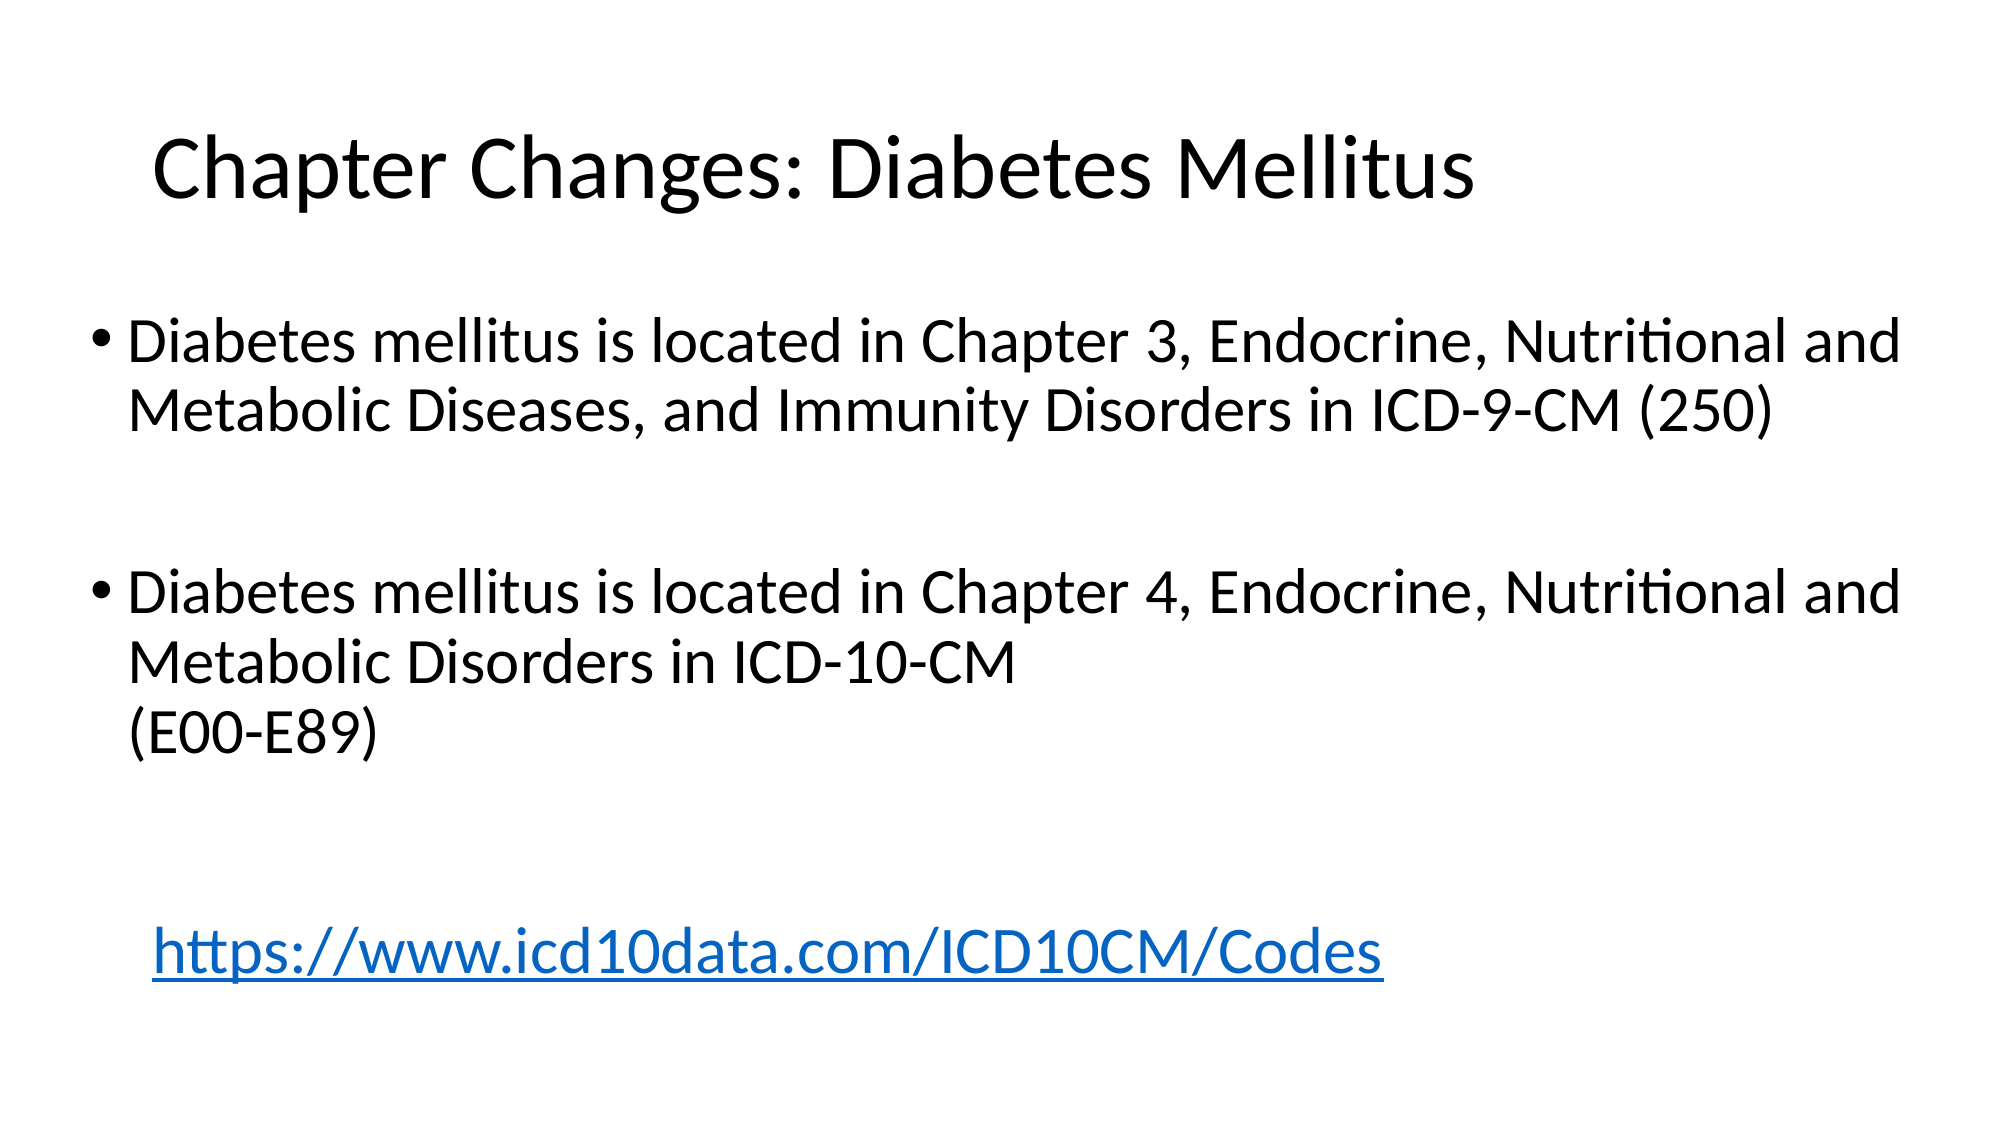

# Chapter Changes: Diabetes Mellitus
Diabetes mellitus is located in Chapter 3, Endocrine, Nutritional and Metabolic Diseases, and Immunity Disorders in ICD-9-CM (250)

Diabetes mellitus is located in Chapter 4, Endocrine, Nutritional and Metabolic Disorders in ICD-10-CM
(E00-E89)

https://www.icd10data.com/ICD10CM/Codes